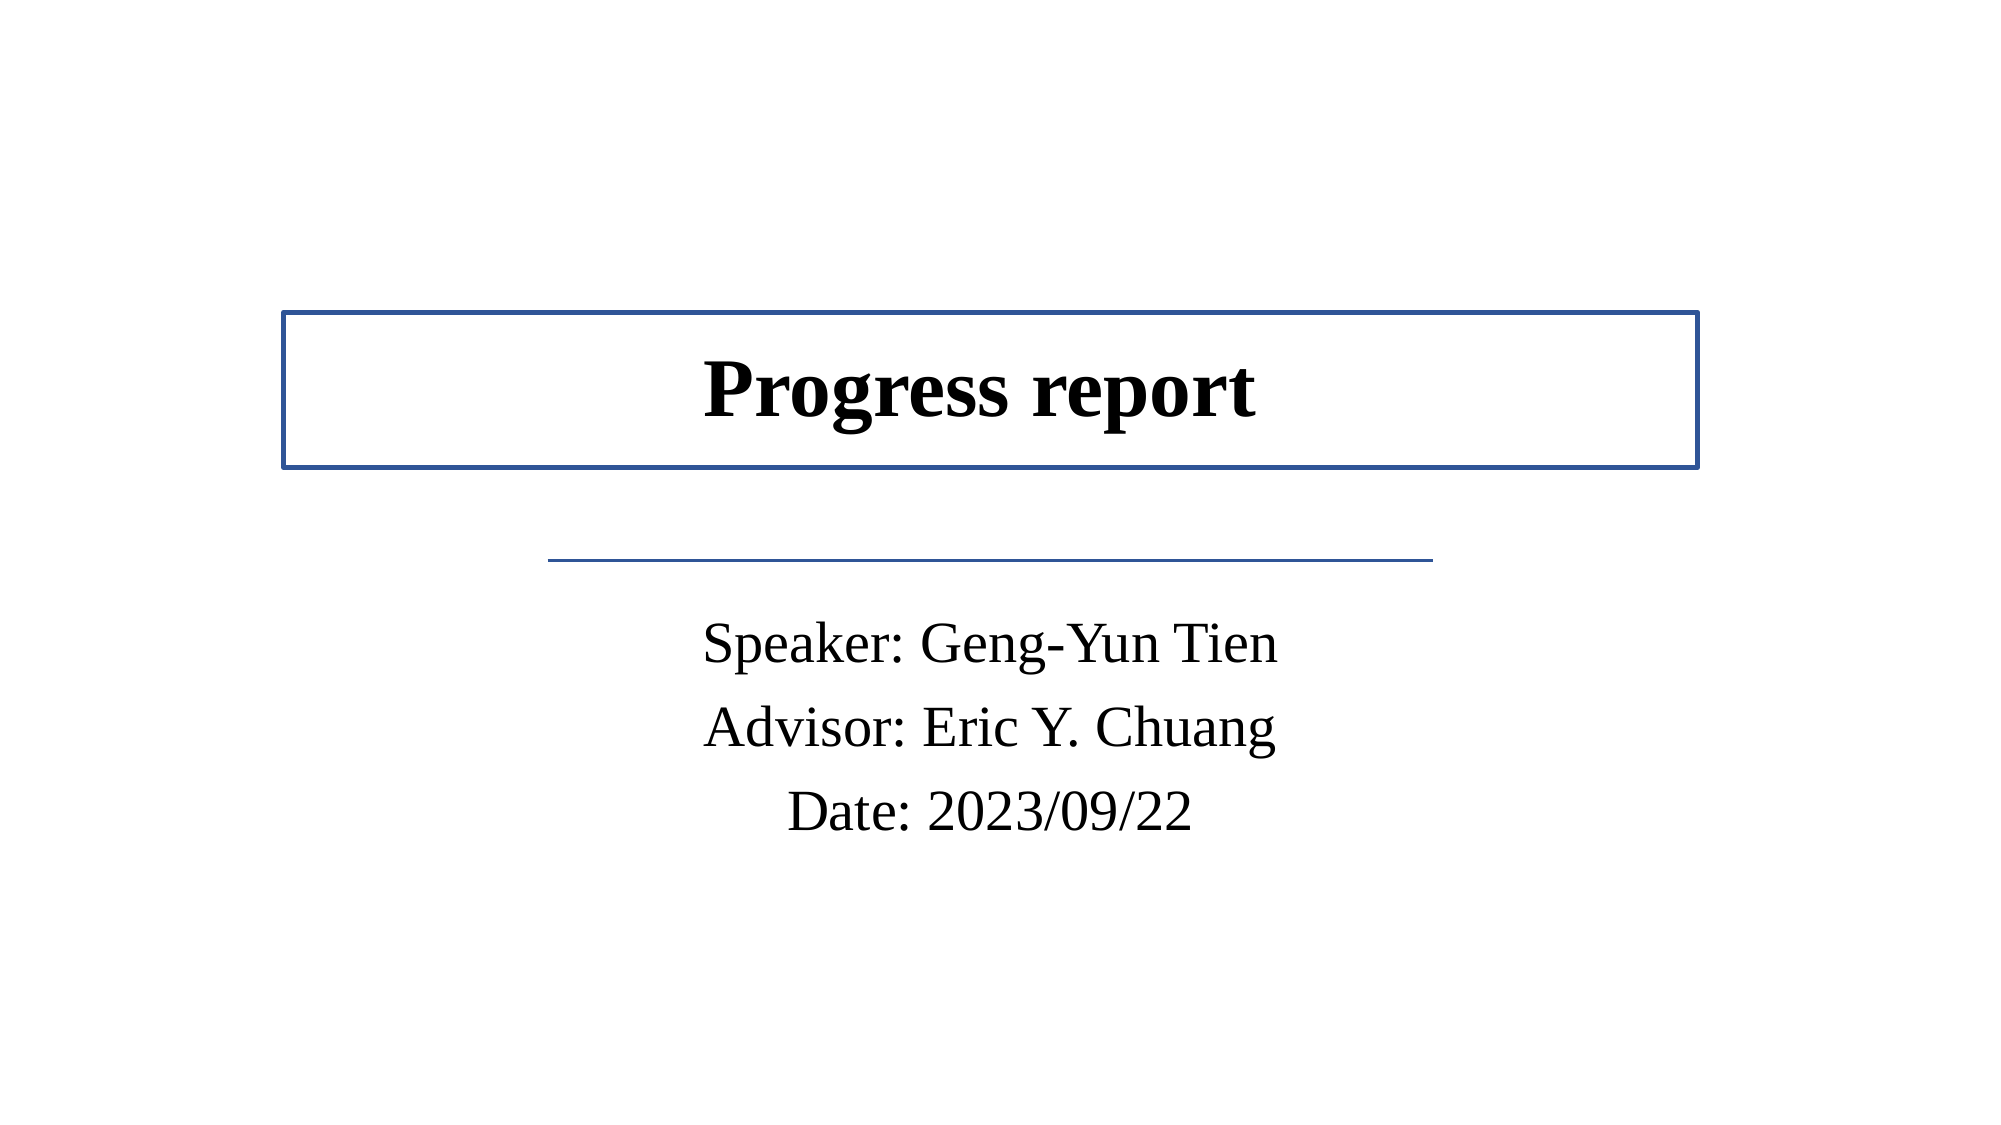

Progress report
Speaker: Geng-Yun Tien
Advisor: Eric Y. Chuang
Date: 2023/09/22